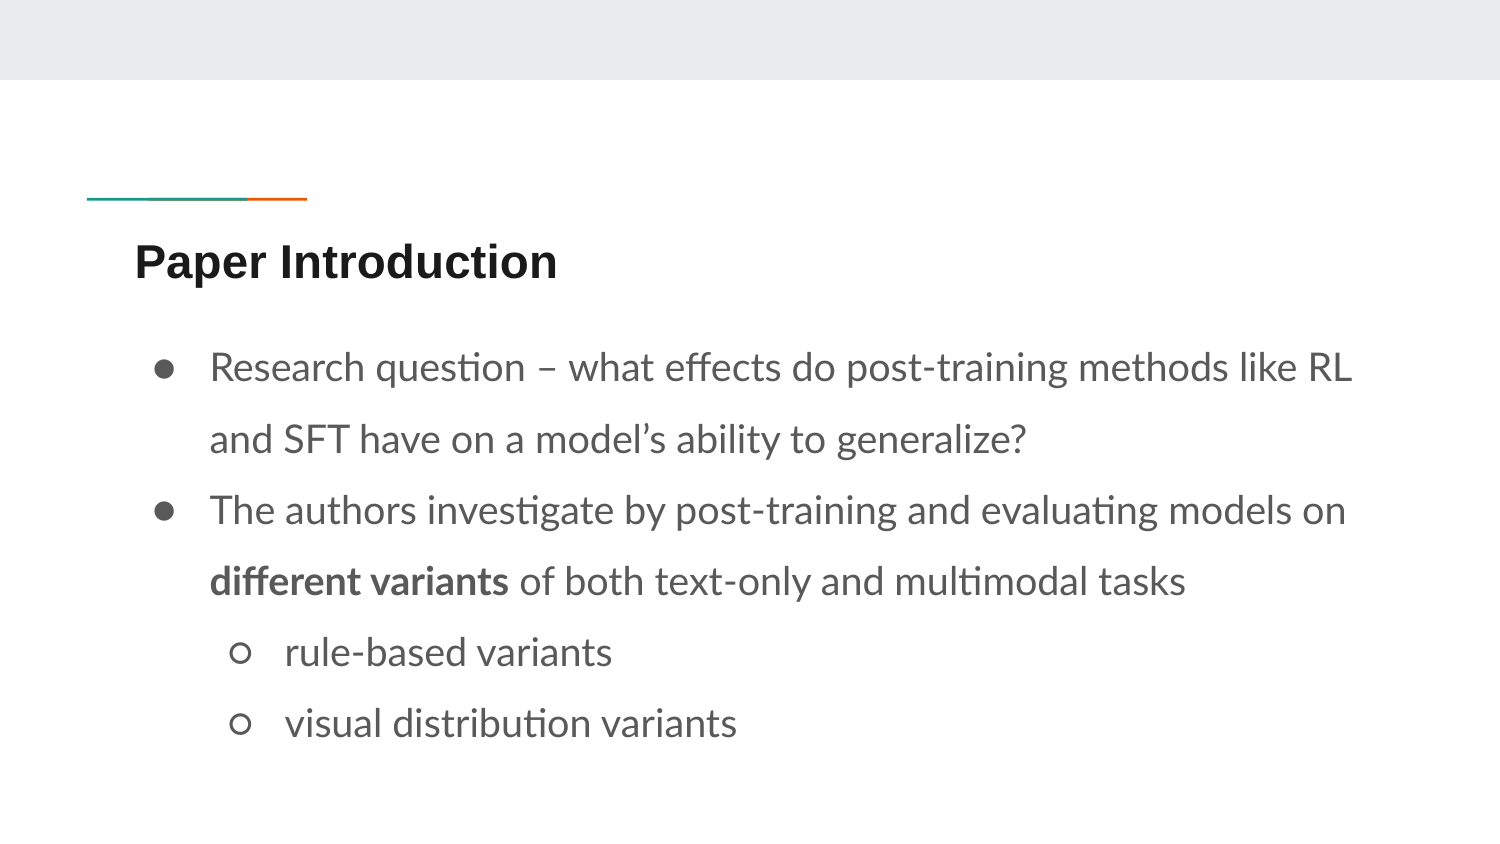

# Paper Introduction
Research question – what effects do post-training methods like RL and SFT have on a model’s ability to generalize?
The authors investigate by post-training and evaluating models on different variants of both text-only and multimodal tasks
rule-based variants
visual distribution variants